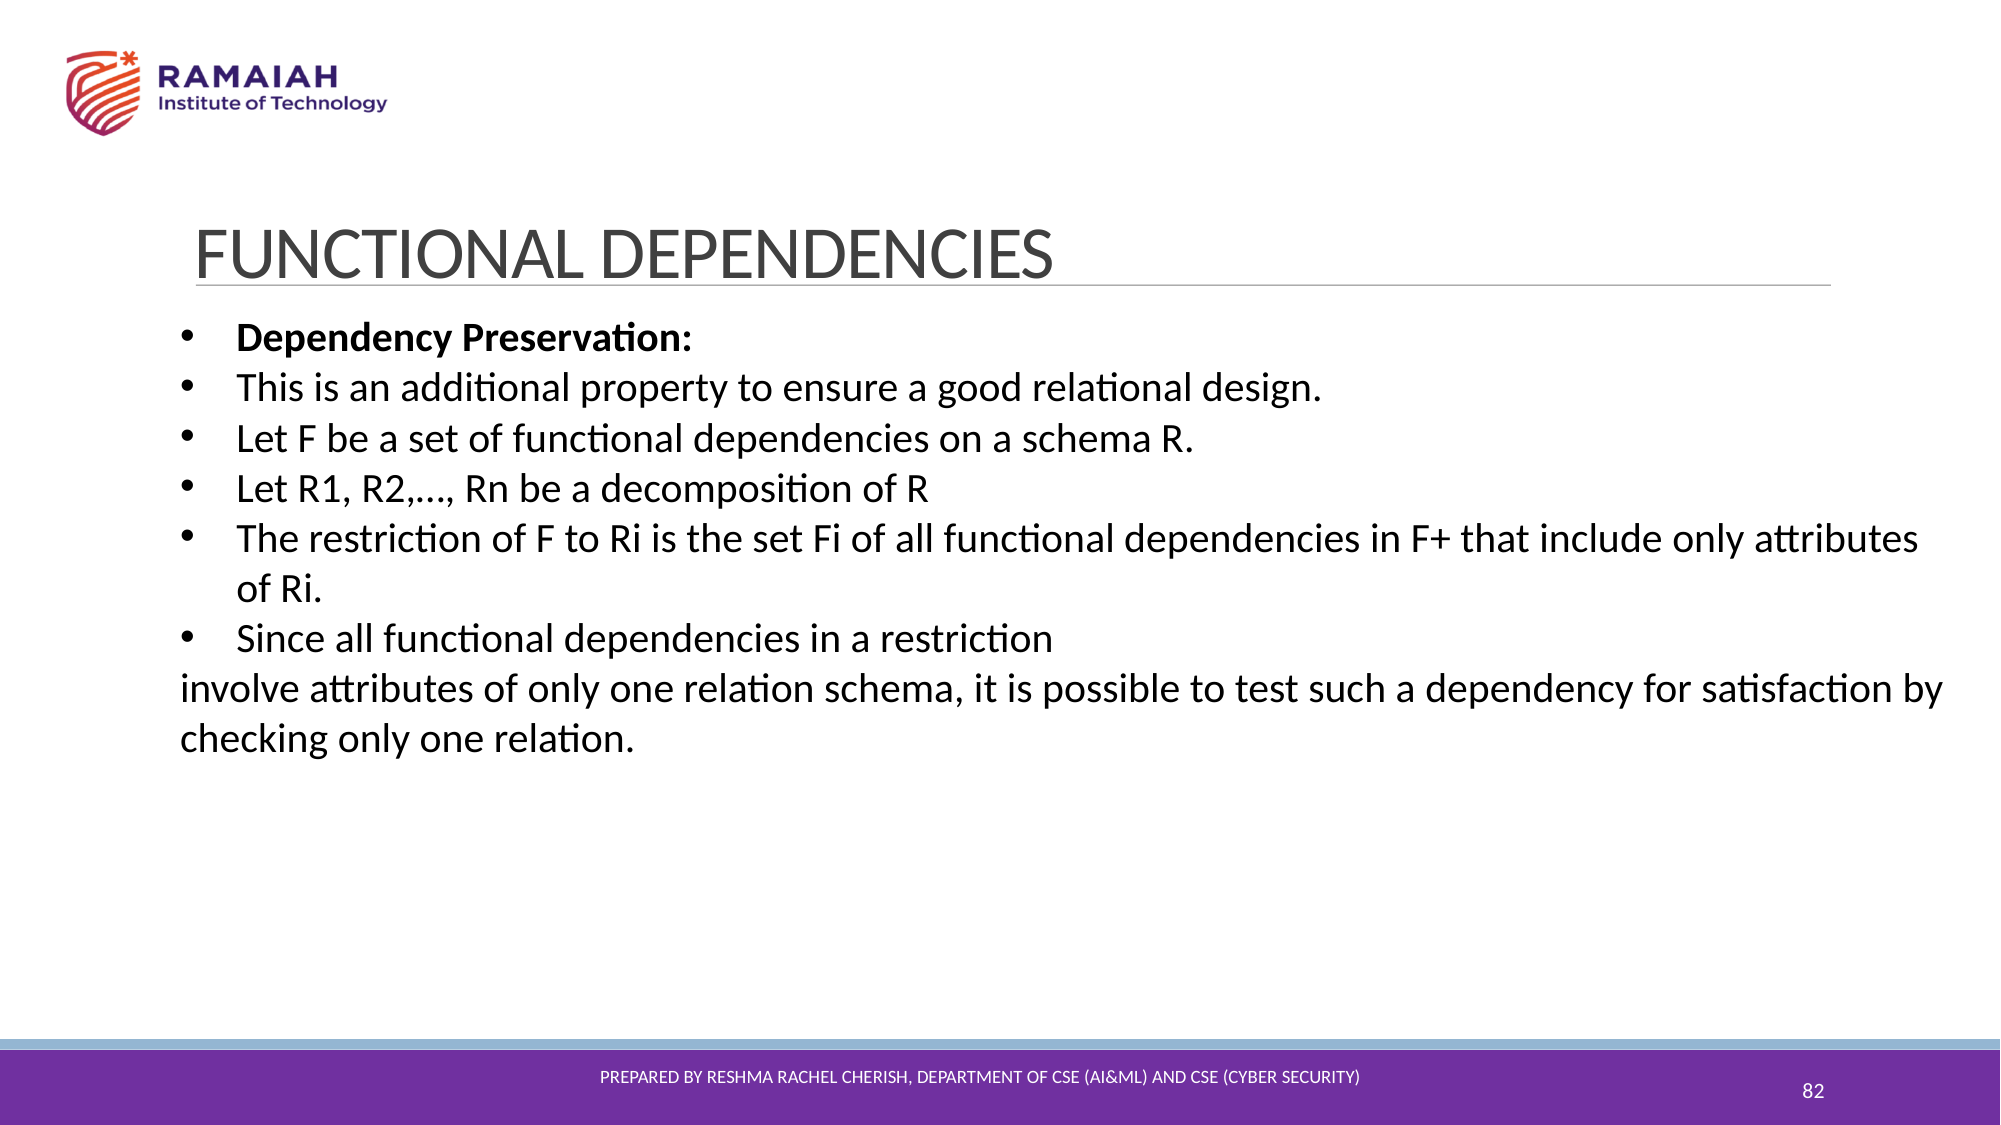

FUNCTIONAL DEPENDENCIES
Dependency Preservation:
This is an additional property to ensure a good relational design.
Let F be a set of functional dependencies on a schema R.
Let R1, R2,…, Rn be a decomposition of R
The restriction of F to Ri is the set Fi of all functional dependencies in F+ that include only attributes of Ri.
Since all functional dependencies in a restriction
involve attributes of only one relation schema, it is possible to test such a dependency for satisfaction by checking only one relation.

82
Prepared By reshma Rachel cherish, Department of CSE (ai&ml) and CSE (Cyber security)